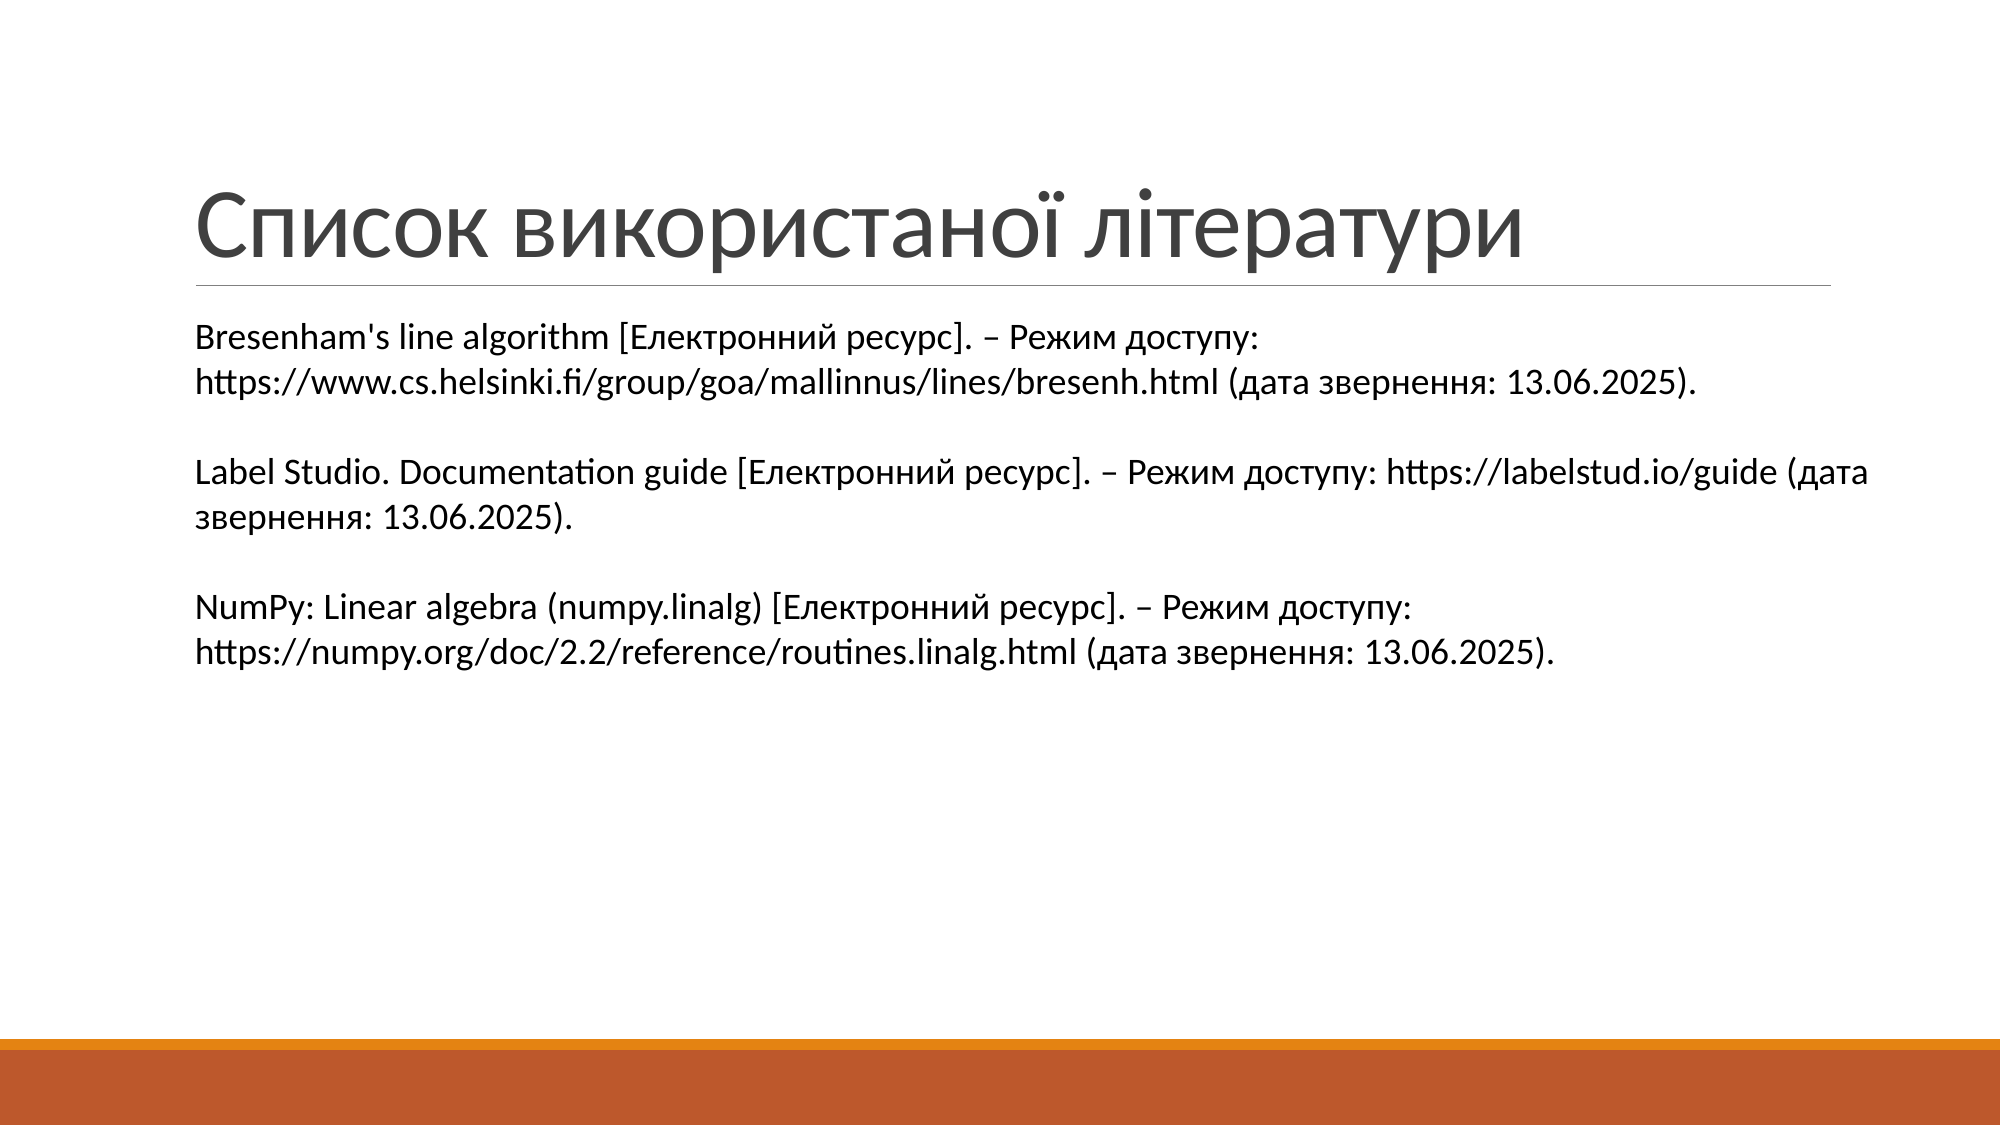

# Список використаної літератури
Bresenham's line algorithm [Електронний ресурс]. – Режим доступу: https://www.cs.helsinki.fi/group/goa/mallinnus/lines/bresenh.html (дата звернення: 13.06.2025).

Label Studio. Documentation guide [Електронний ресурс]. – Режим доступу: https://labelstud.io/guide (дата звернення: 13.06.2025).

NumPy: Linear algebra (numpy.linalg) [Електронний ресурс]. – Режим доступу: https://numpy.org/doc/2.2/reference/routines.linalg.html (дата звернення: 13.06.2025).